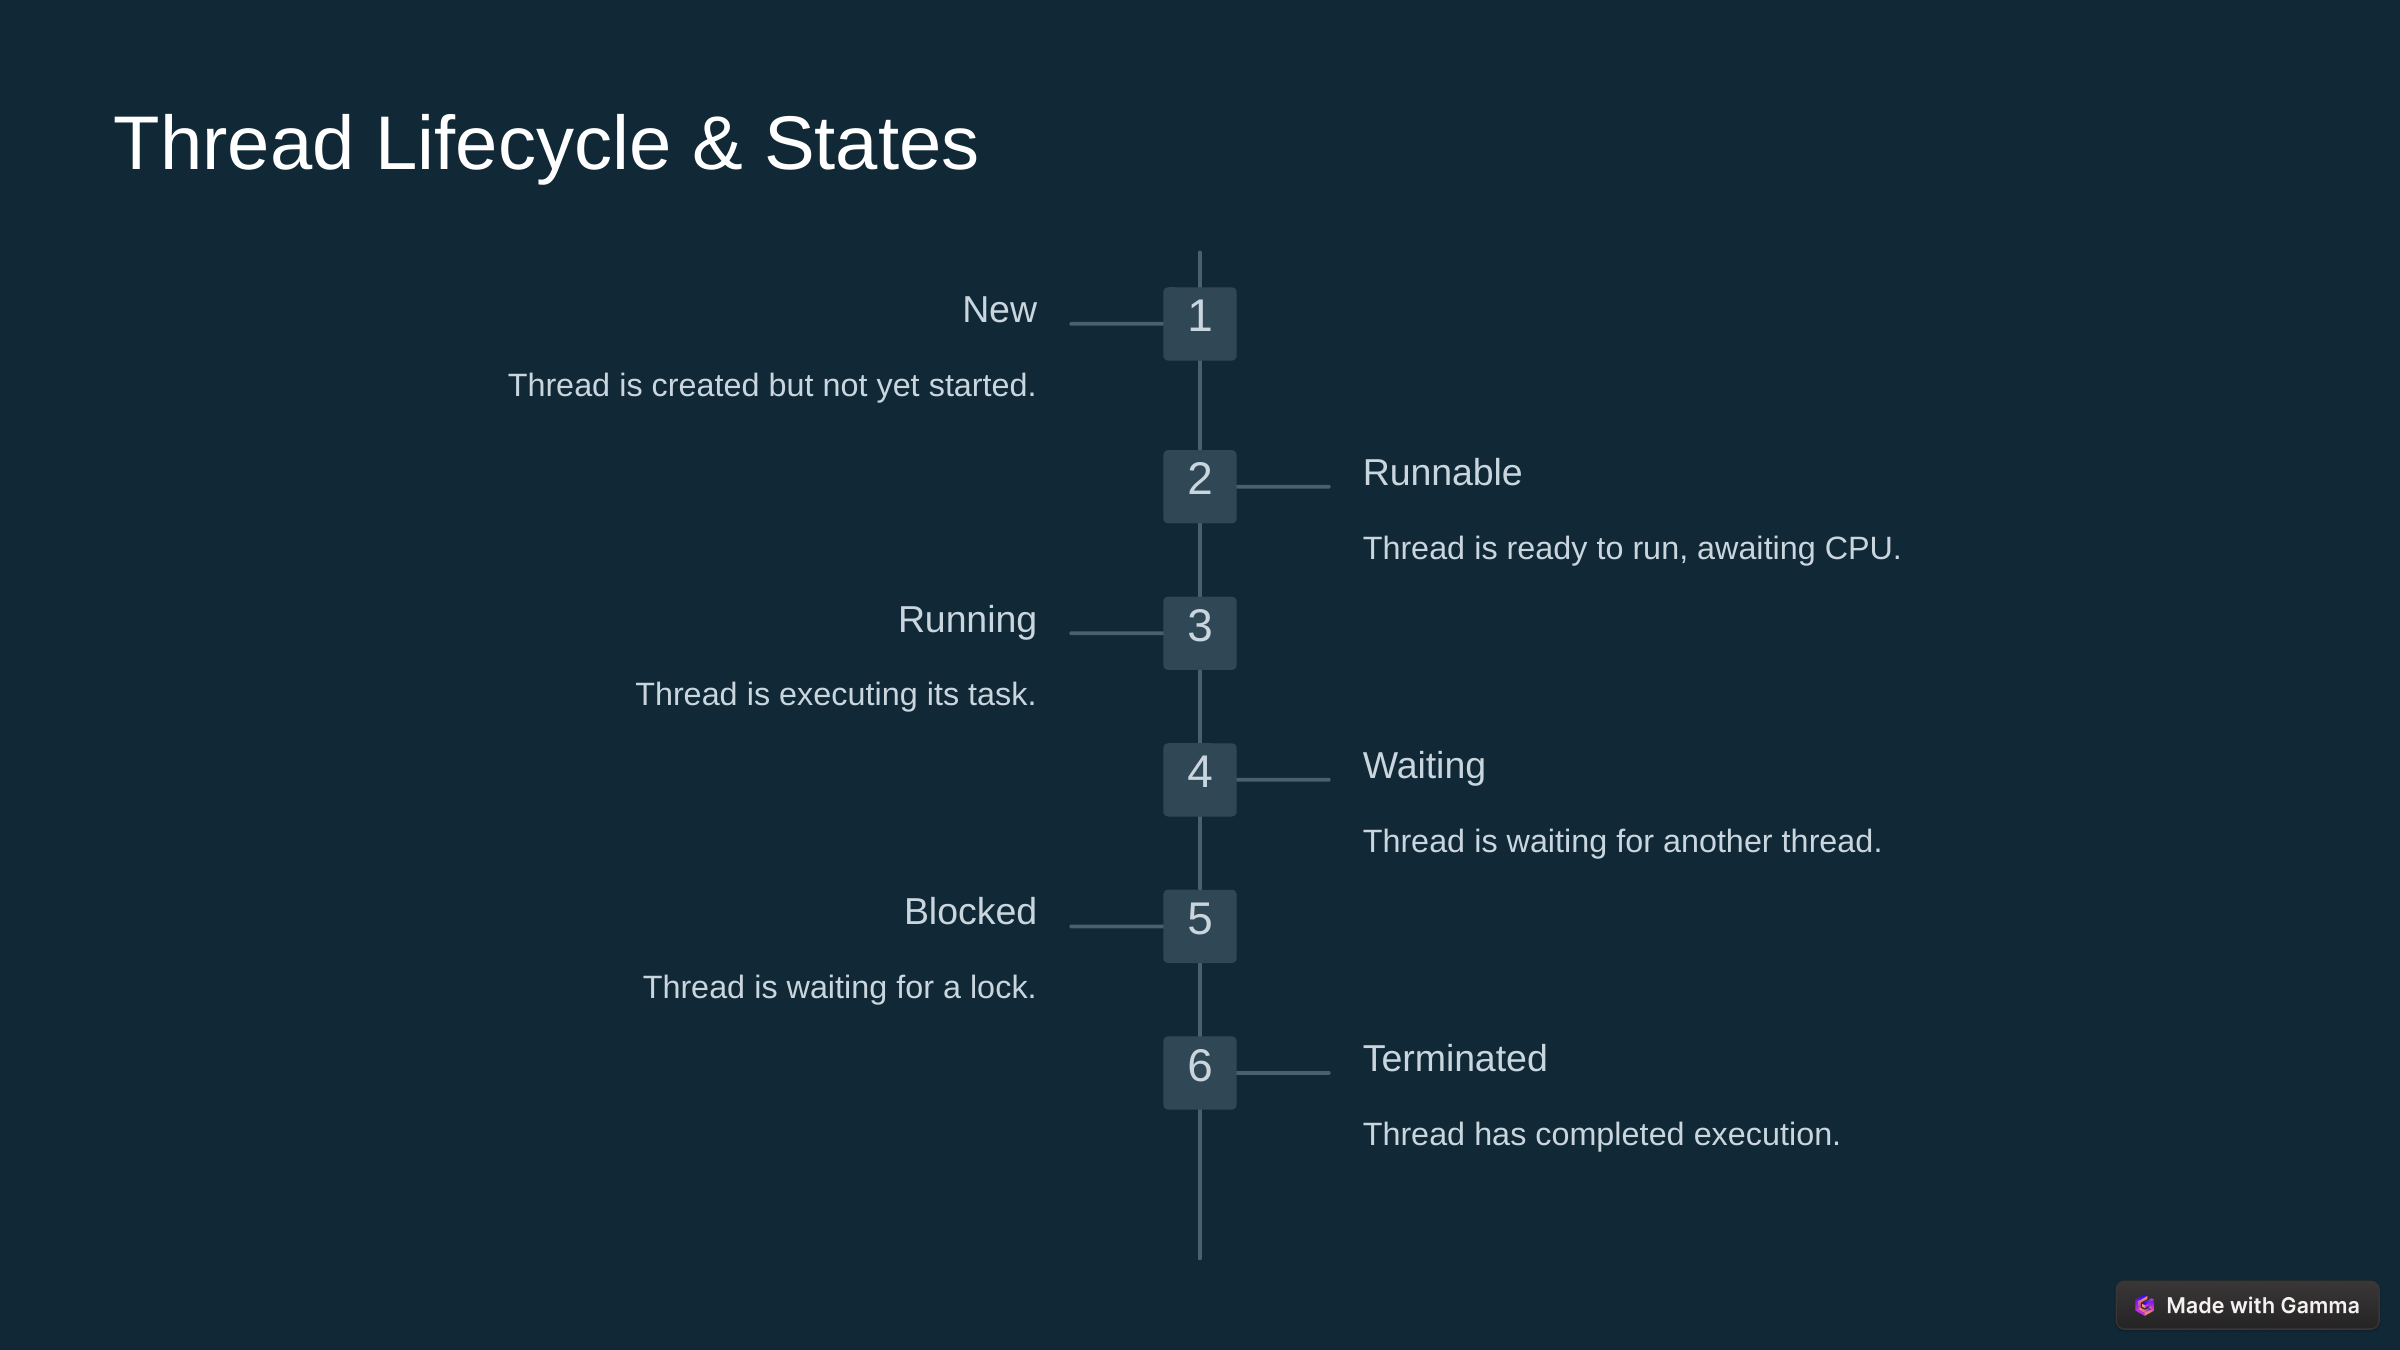

Thread Lifecycle & States

New

1

Thread is created but not yet started.
Runnable

2

Thread is ready to run, awaiting CPU.
Running

3

Thread is executing its task.
Waiting

4

Thread is waiting for another thread.
Blocked

5

Thread is waiting for a lock.
Terminated

6

Thread has completed execution.